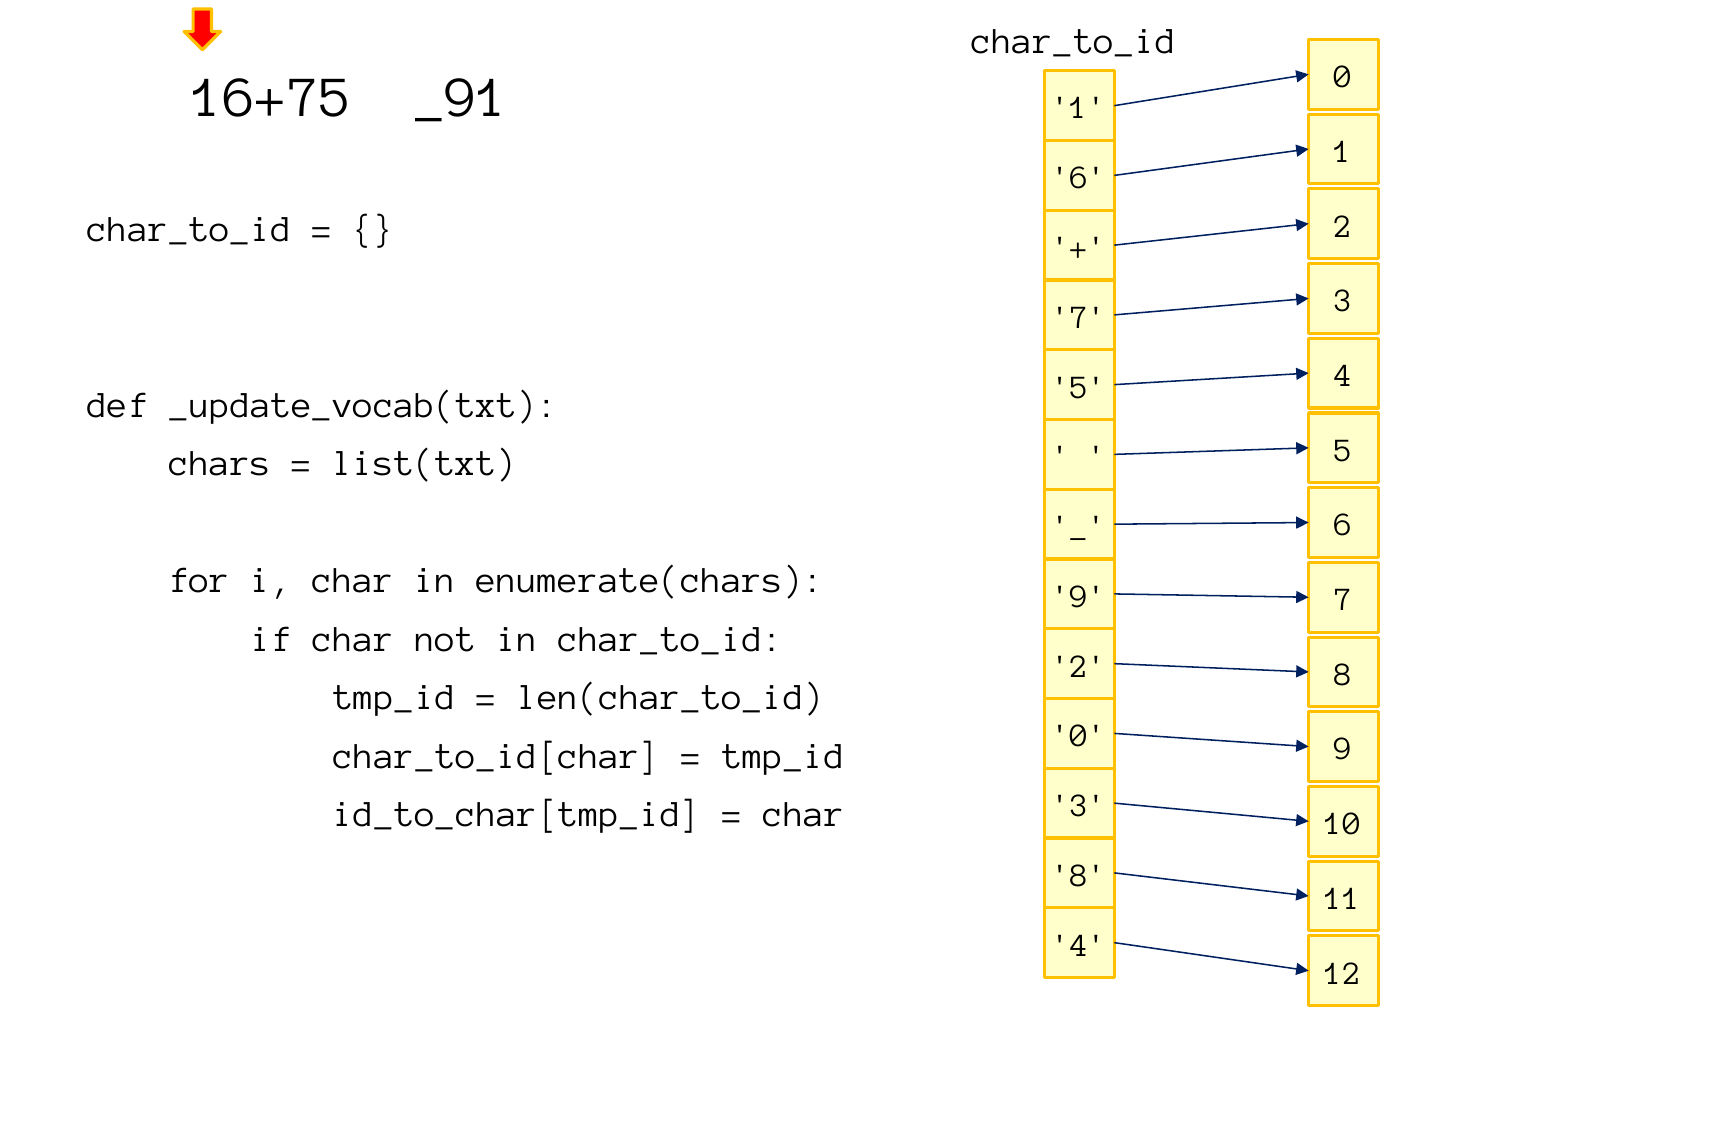

char_to_id

16+75  _91
0
'1'
1
'6'
char_to_id = {}

def _update_vocab(txt):
    chars = list(txt)

    for i, char in enumerate(chars):
        if char not in char_to_id:
            tmp_id = len(char_to_id)
            char_to_id[char] = tmp_id
            id_to_char[tmp_id] = char
2
'+'
3
'7'
4
'5'
5
' '
6
'_'
'9'
7
'2'
8
'0'
9
'3'
10
'8'
11
'4'
12